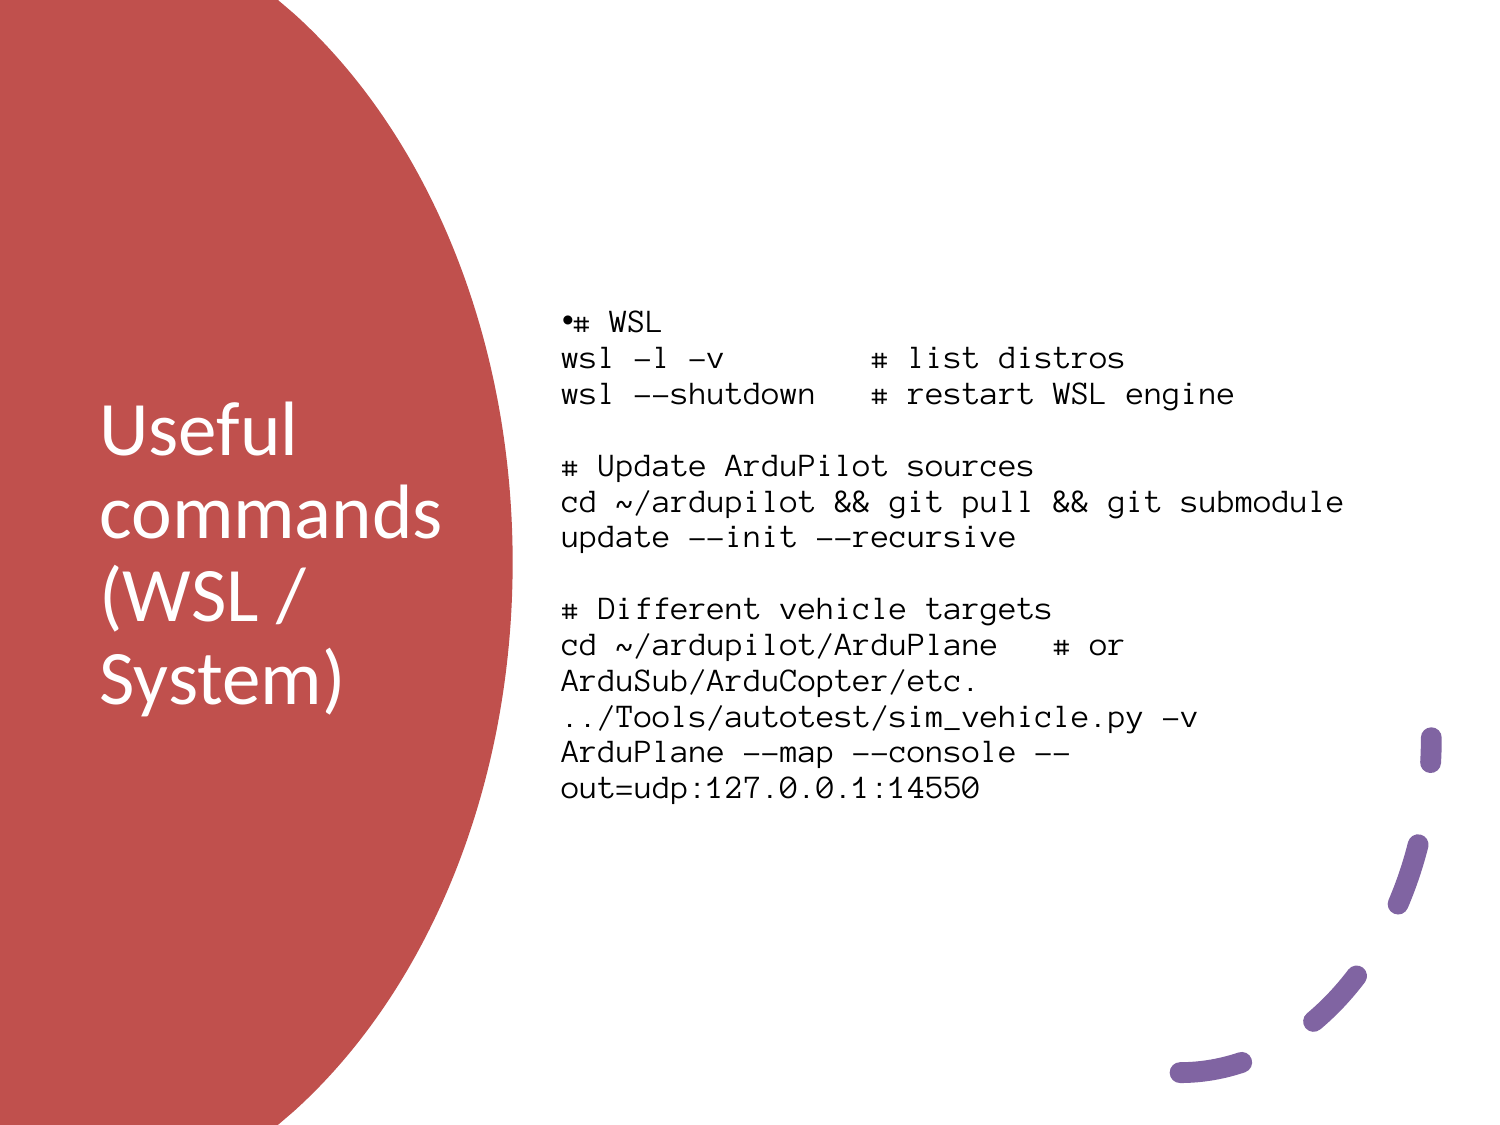

# WSL wsl -l -v        # list distros wsl --shutdown   # restart WSL engine # Update ArduPilot sources cd ~/ardupilot && git pull && git submodule update --init --recursive # Different vehicle targets cd ~/ardupilot/ArduPlane   # or ArduSub/ArduCopter/etc. ../Tools/autotest/sim_vehicle.py -v ArduPlane --map --console --out=udp:127.0.0.1:14550
# Useful commands (WSL / System)